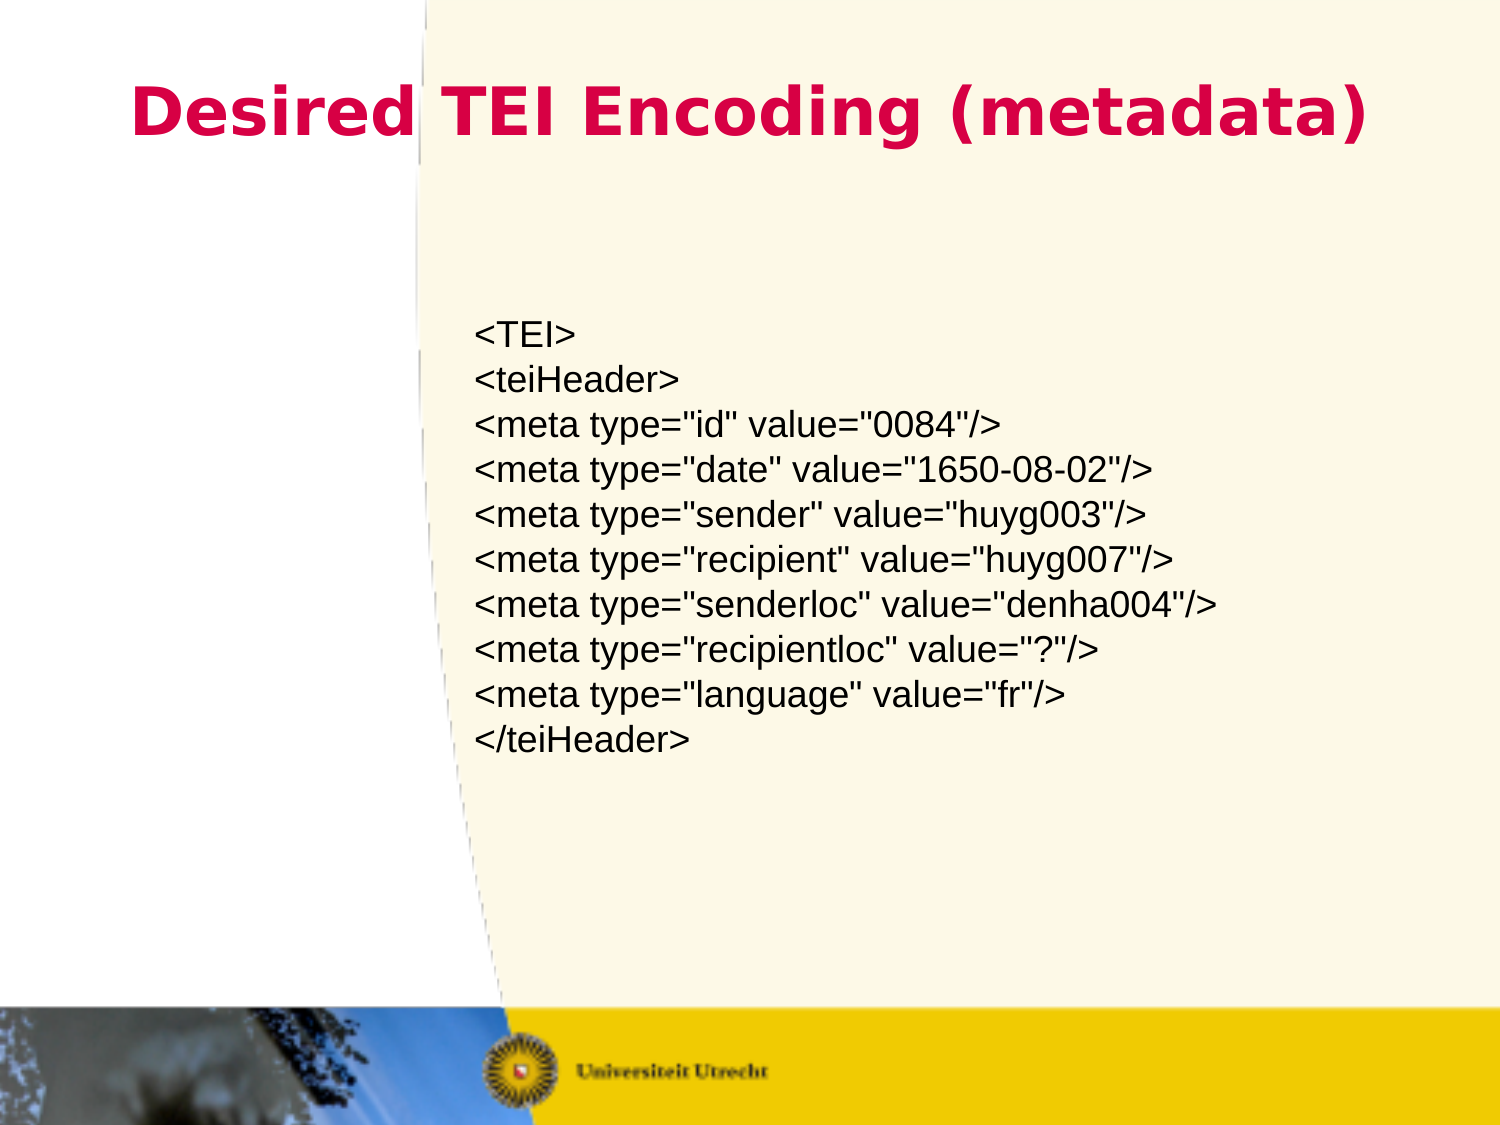

# Desired TEI Encoding (metadata)
<TEI>
<teiHeader>
<meta type="id" value="0084"/>
<meta type="date" value="1650-08-02"/>
<meta type="sender" value="huyg003"/>
<meta type="recipient" value="huyg007"/>
<meta type="senderloc" value="denha004"/>
<meta type="recipientloc" value="?"/>
<meta type="language" value="fr"/>
</teiHeader>